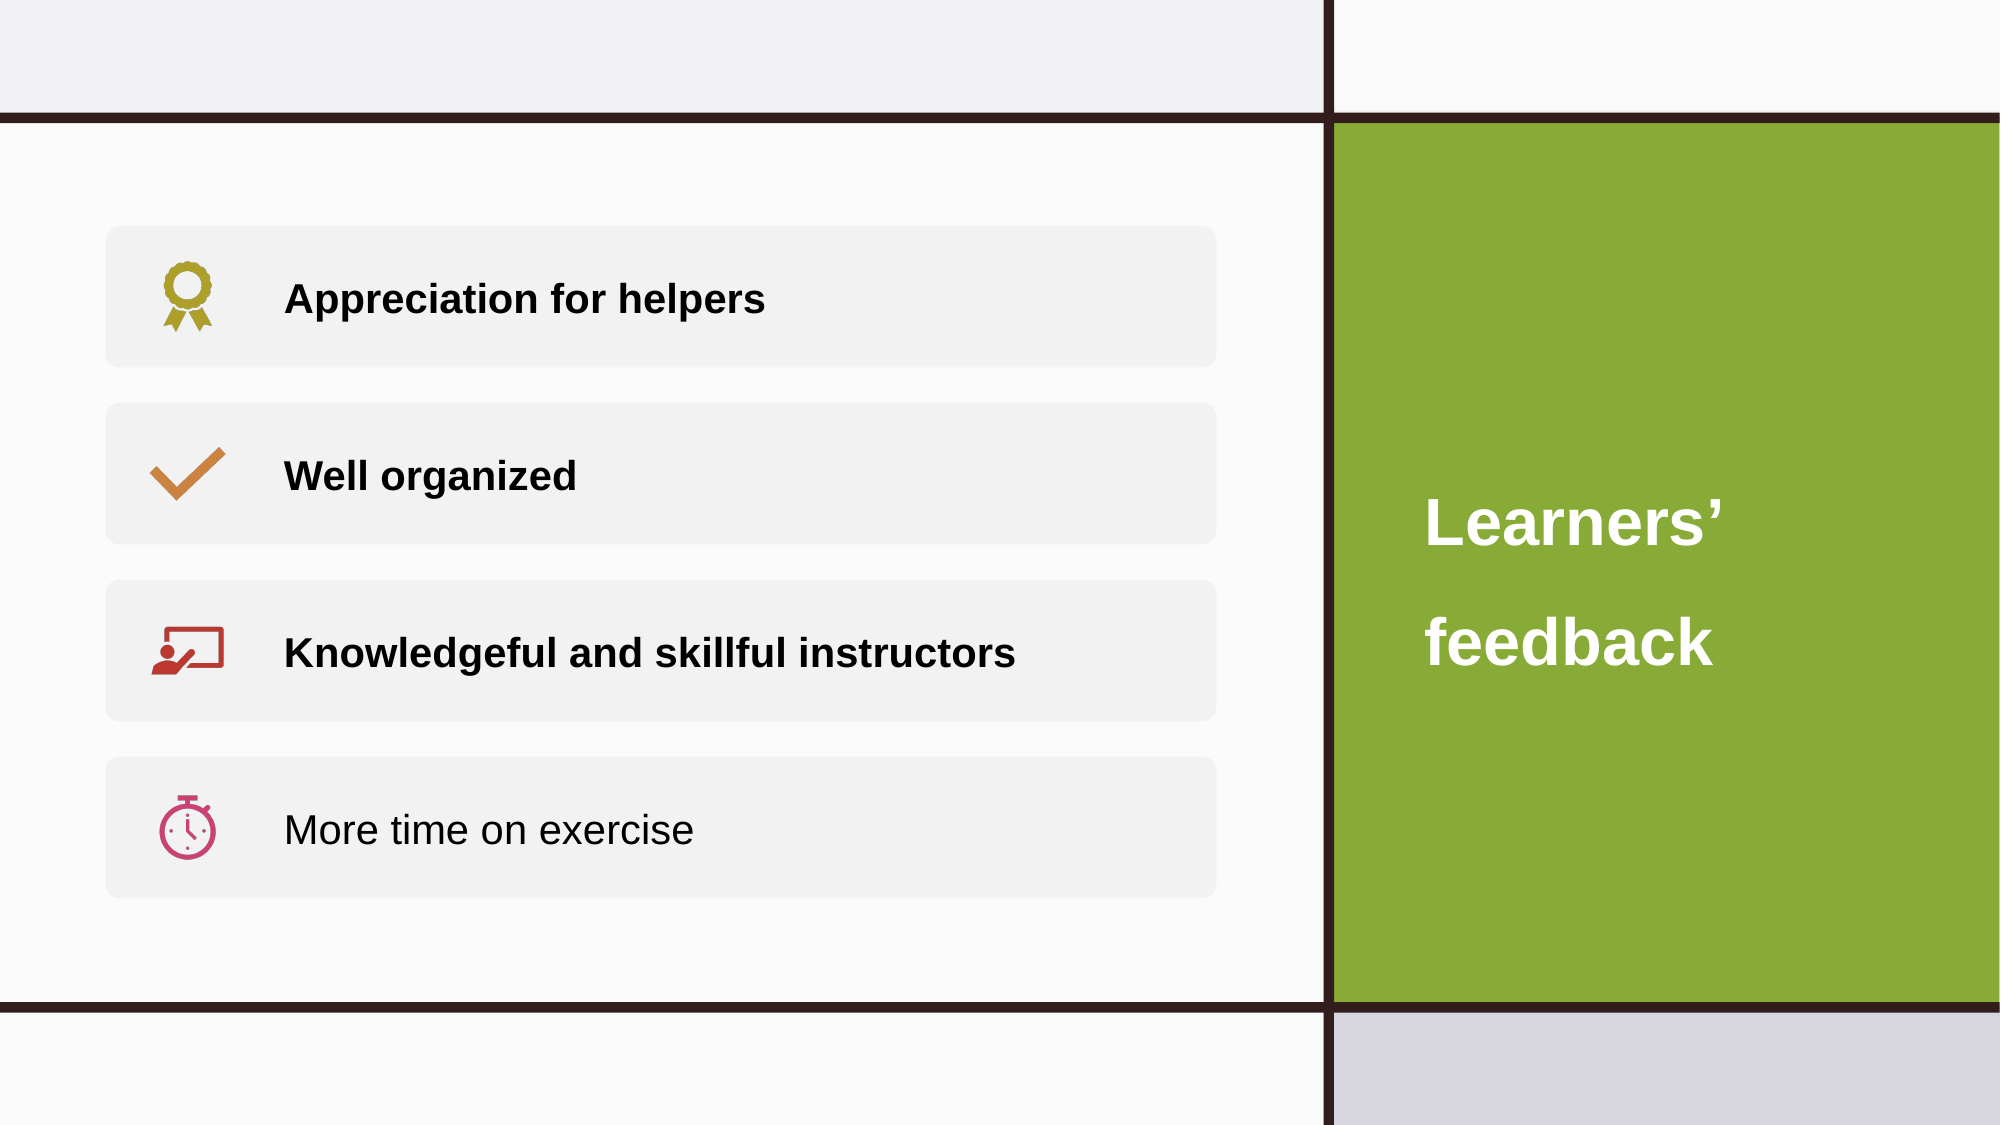

# Learners’ feedback

Appreciation for helpers

Well organized

Knowledgeful and skillful instructors

More time on exercise